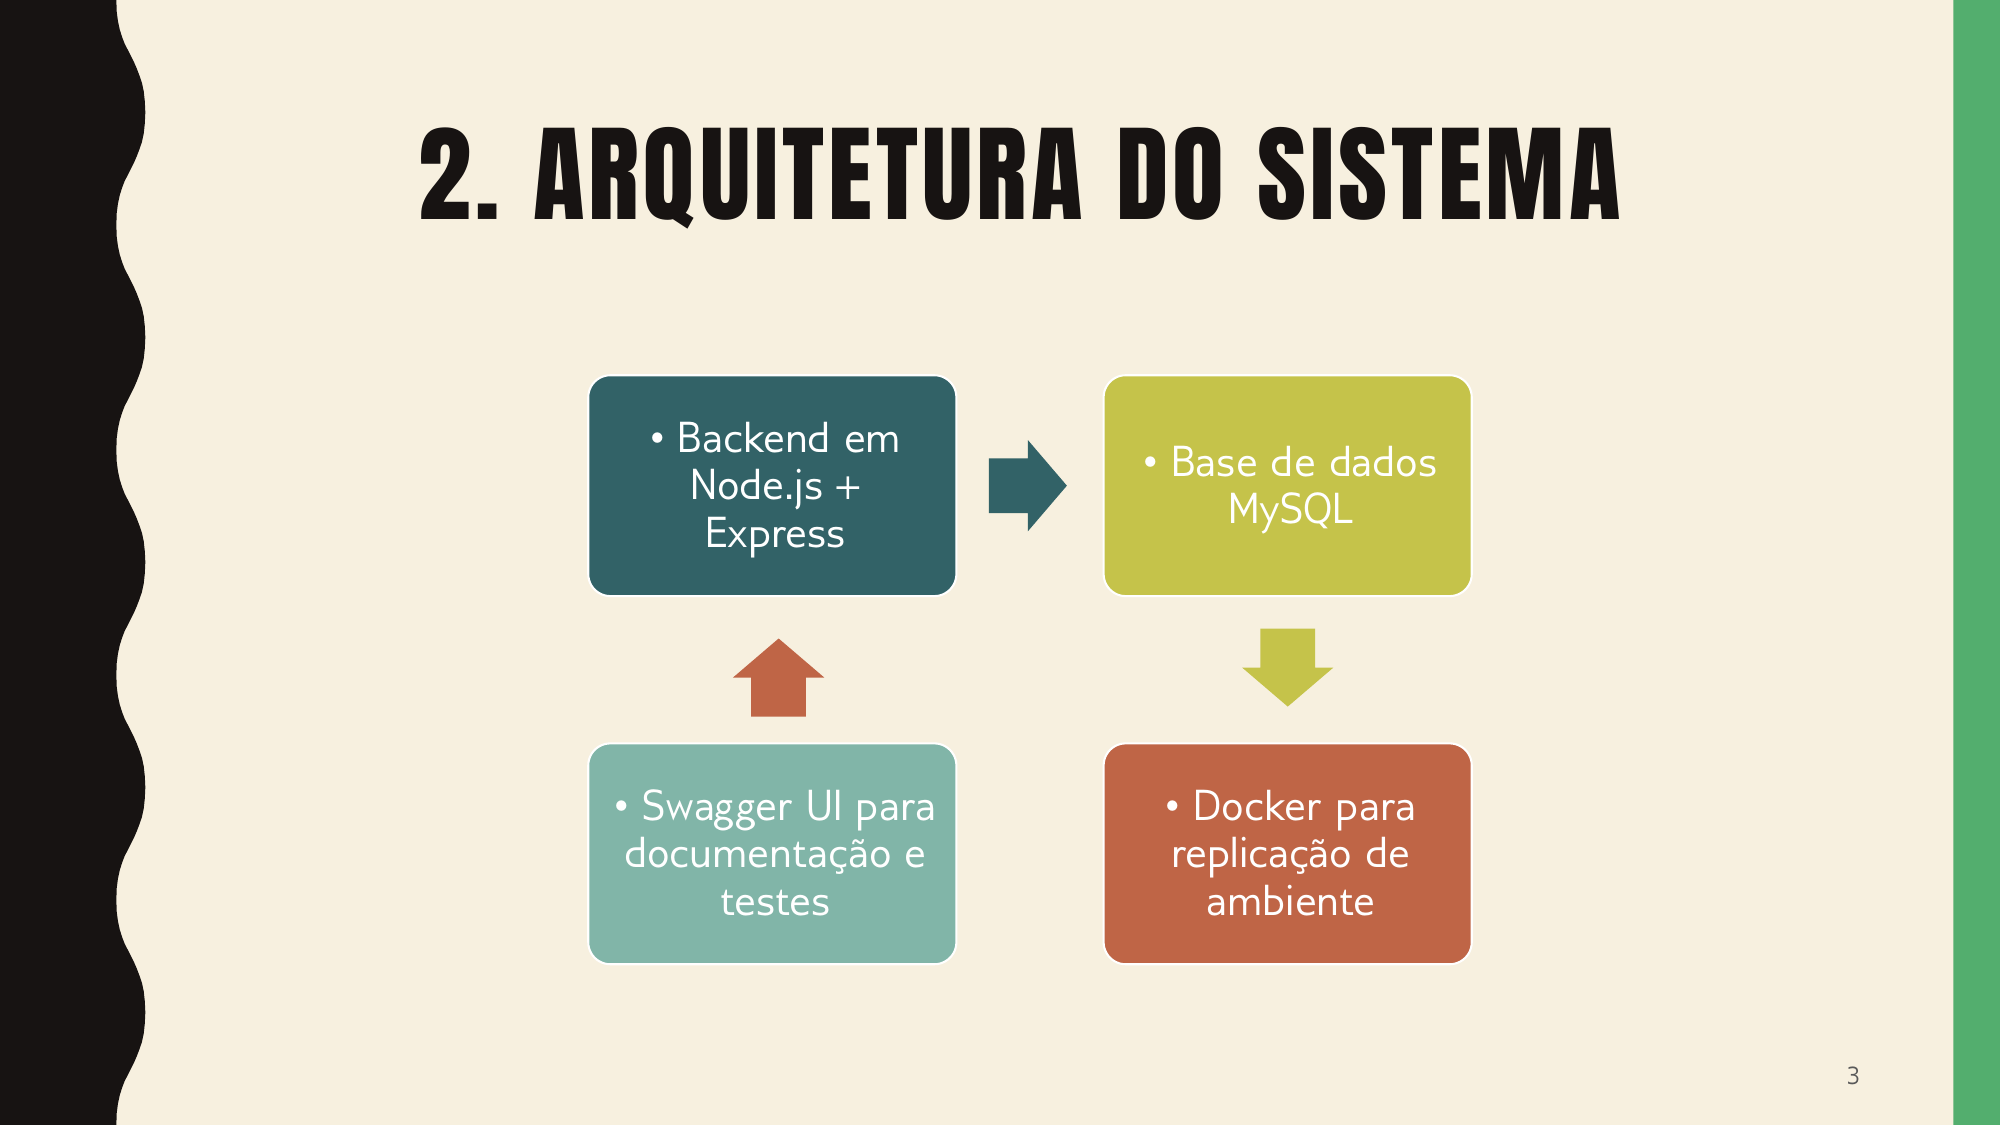

# 2. Arquitetura do Sistema
• Backend em Node.js + Express

• Base de dados MySQL

• Docker para replicação de ambiente

• Swagger UI para documentação e testes
3